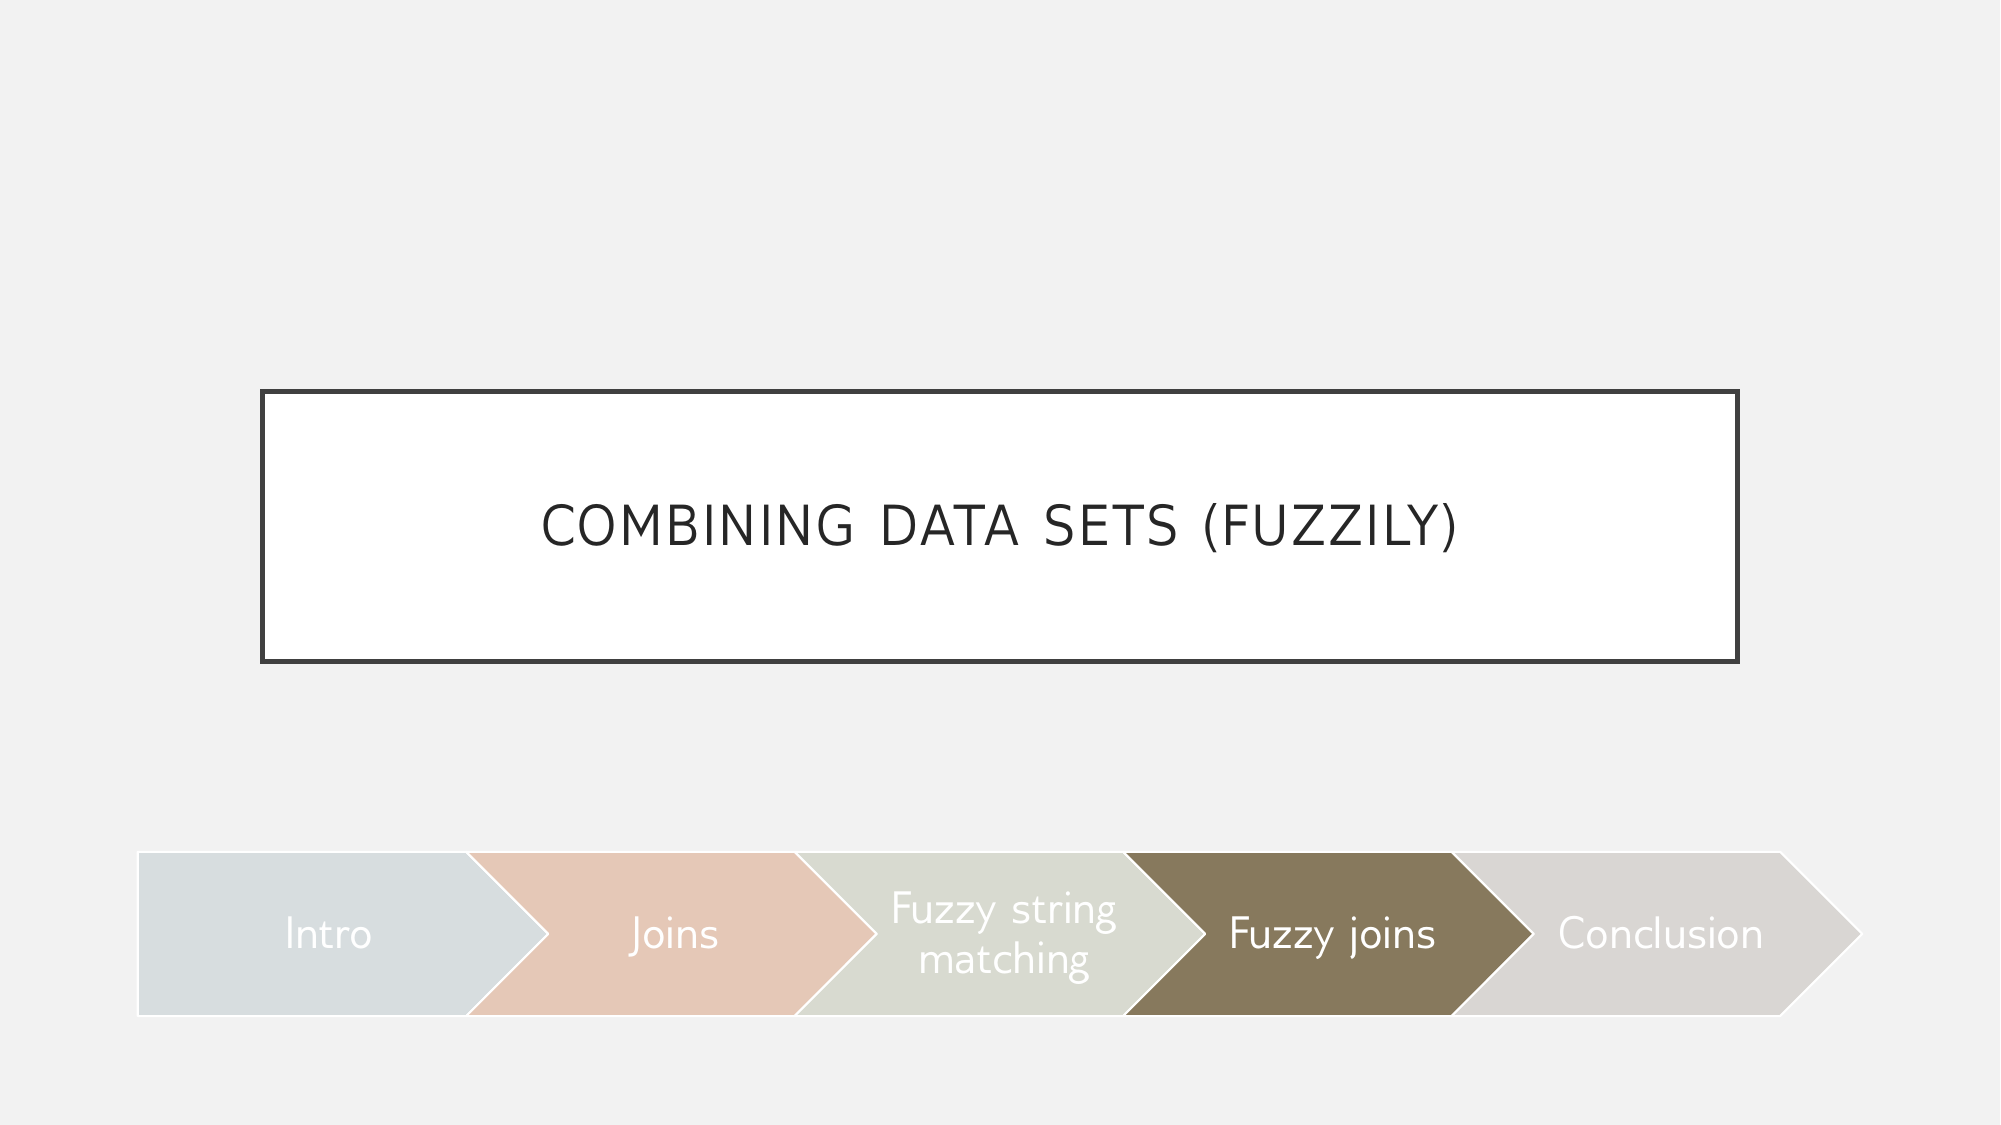

COMBINING DATA SETS (FUZZILY)
Intro
Joins
Fuzzy string matching
Fuzzy joins
Conclusion